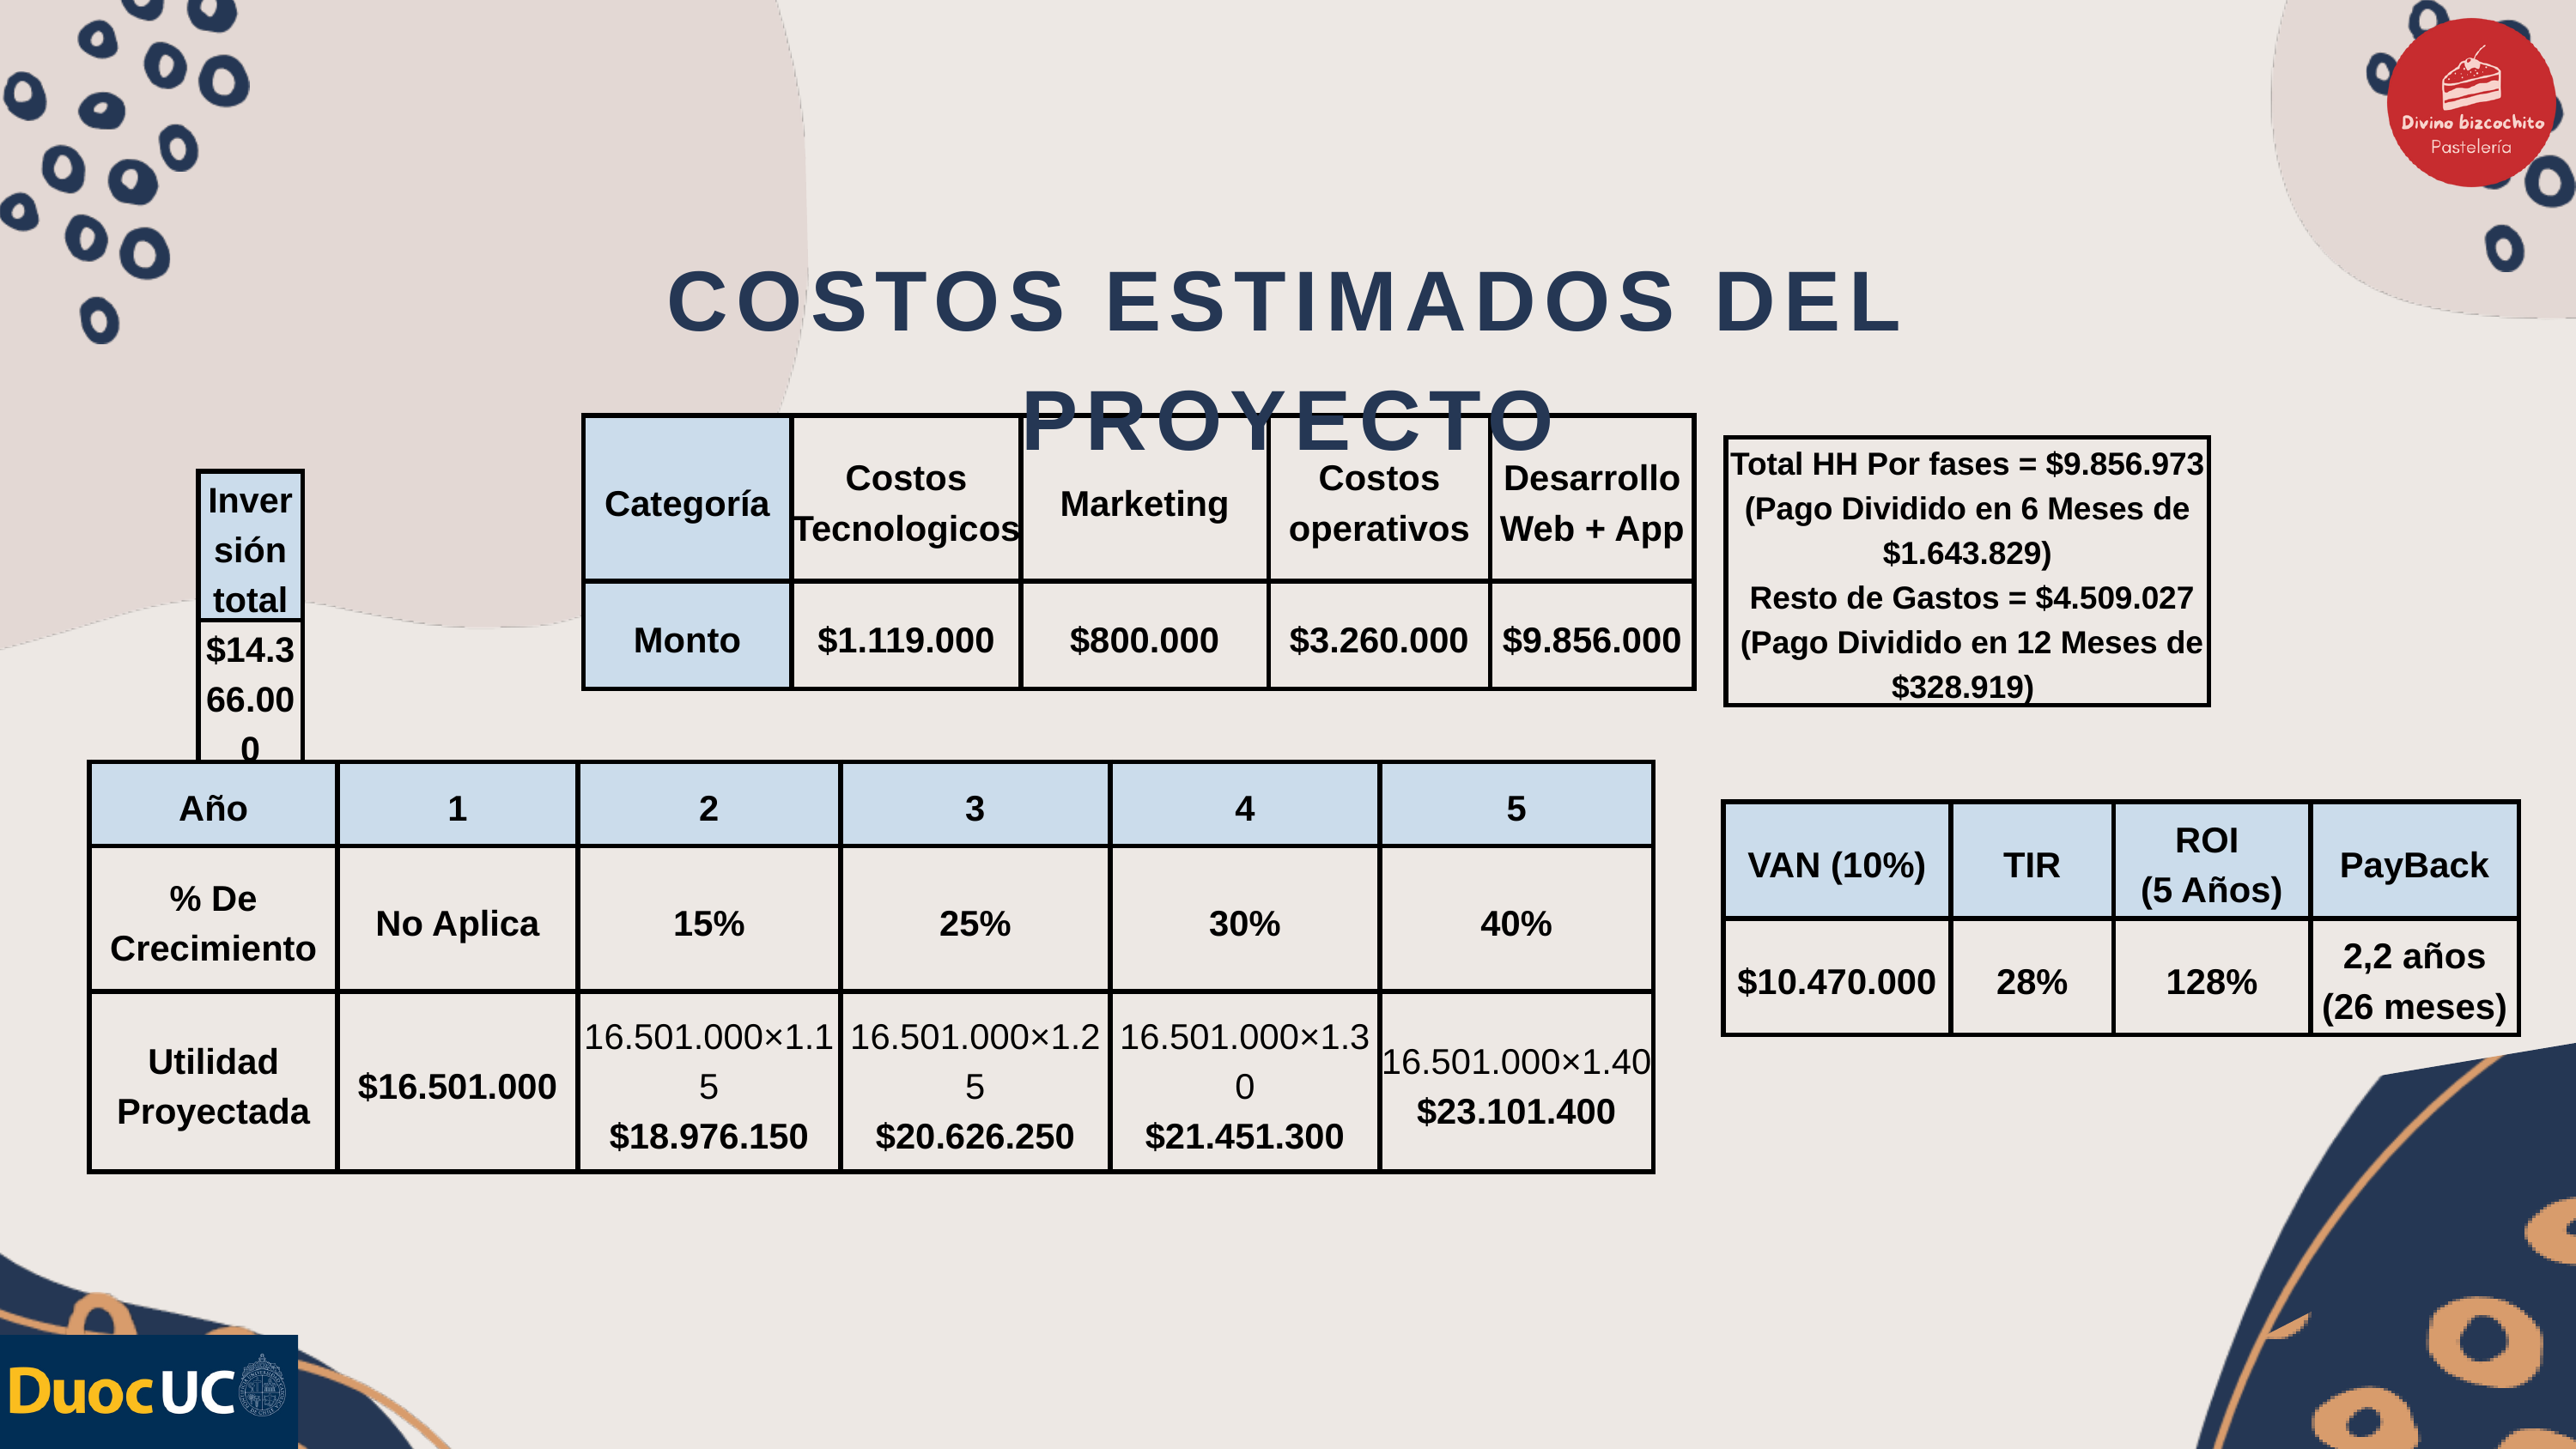

COSTOS ESTIMADOS DEL PROYECTO
| Categoría | Costos Tecnologicos | Marketing | Costos operativos | Desarrollo Web + App |
| --- | --- | --- | --- | --- |
| Monto | $1.119.000 | $800.000 | $3.260.000 | $9.856.000 |
| Total HH Por fases = $9.856.973 (Pago Dividido en 6 Meses de $1.643.829) Resto de Gastos = $4.509.027 (Pago Dividido en 12 Meses de $328.919) |
| --- |
| Inversión total |
| --- |
| $14.366.000 |

| Año | 1 | 2 | 3 | 4 | 5 |
| --- | --- | --- | --- | --- | --- |
| % De Crecimiento | No Aplica | 15% | 25% | 30% | 40% |
| Utilidad Proyectada | $16.501.000 | 16.501.000×1.15 $18.976.150 | 16.501.000×1.25 $20.626.250 | 16.501.000×1.30 $21.451.300 | 16.501.000×1.40 $23.101.400 |
| VAN (10%) | TIR | ROI (5 Años) | PayBack |
| --- | --- | --- | --- |
| $10.470.000 | 28% | 128% | 2,2 años (26 meses) |